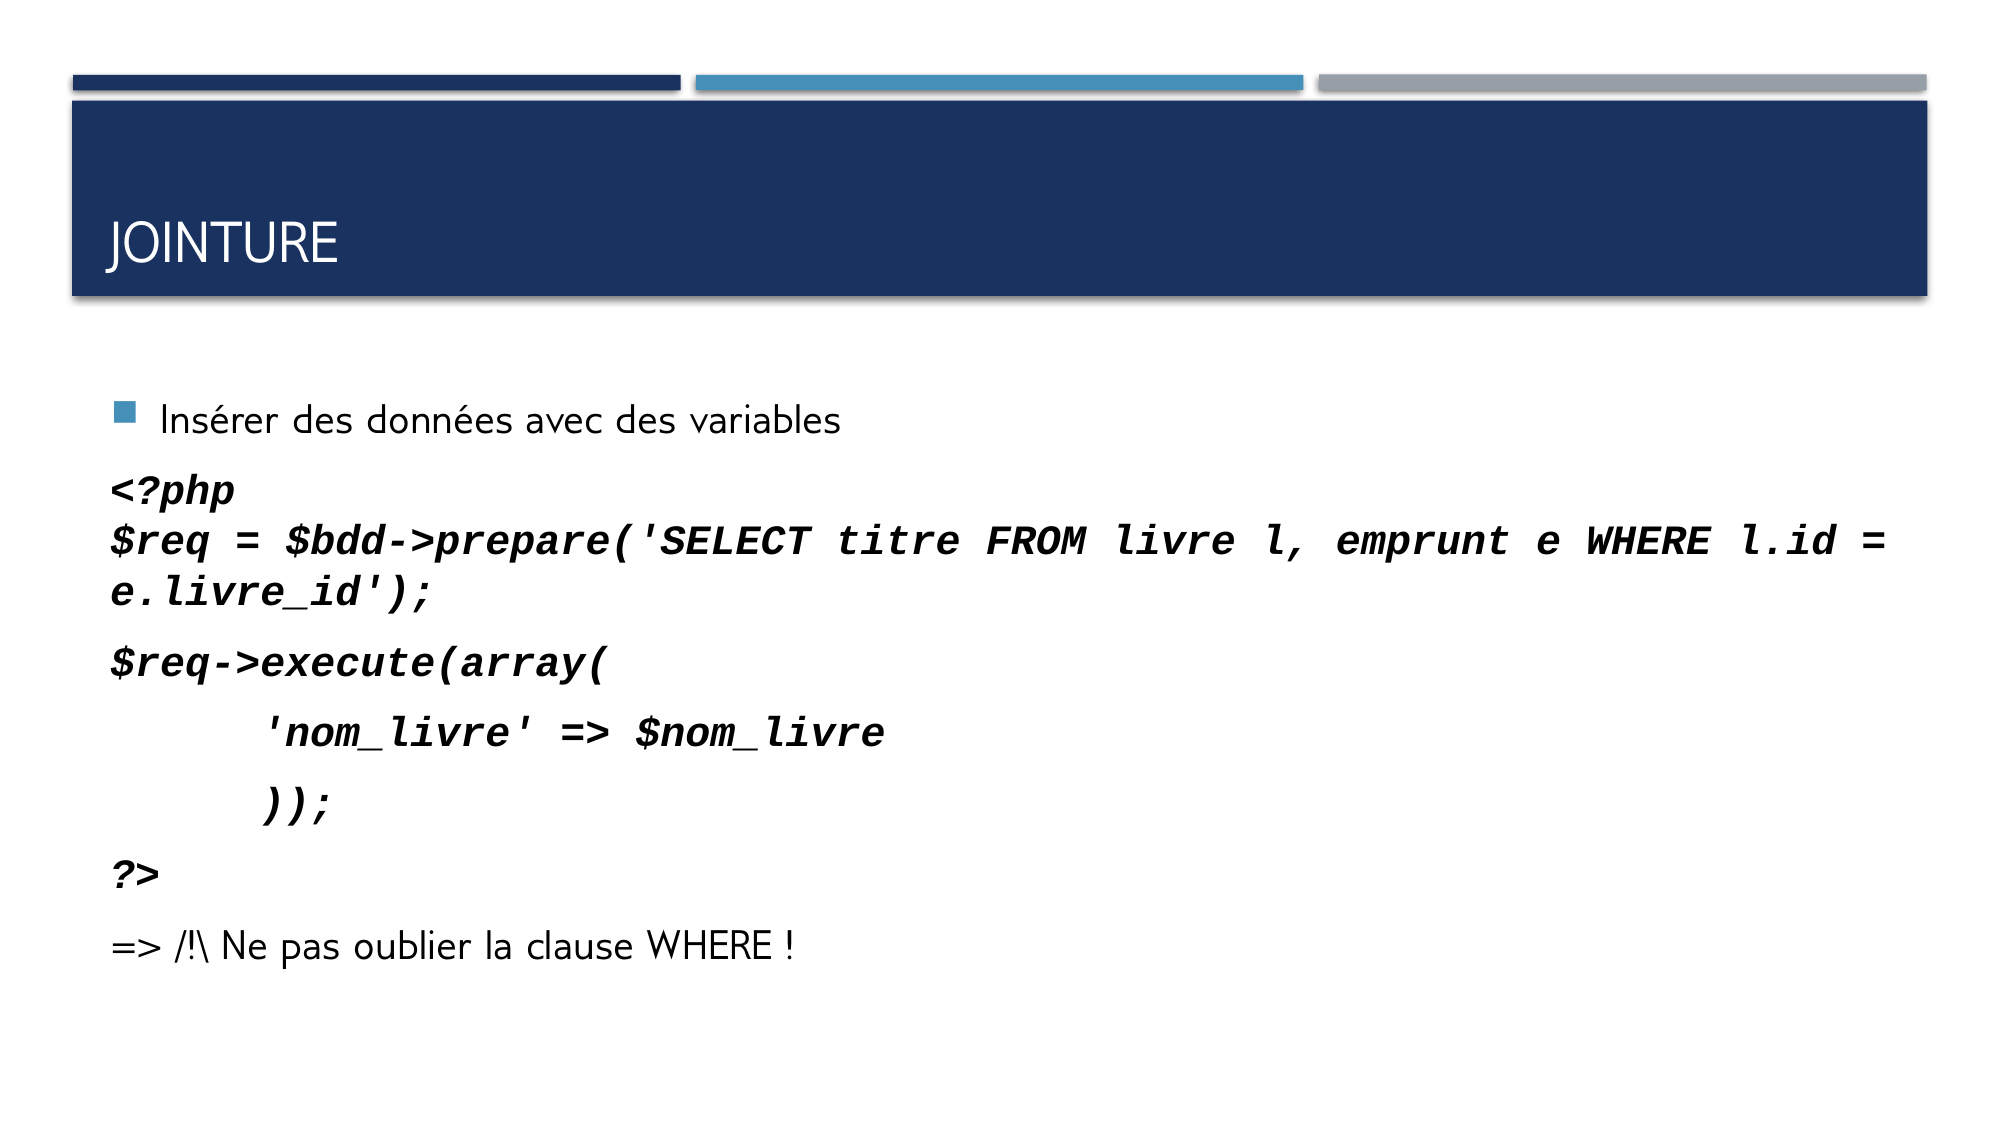

# JOINTURE
Insérer des données avec des variables
<?php
$req = $bdd->prepare('SELECT titre FROM livre l, emprunt e WHERE l.id = e.livre_id');
$req->execute(array(
	'nom_livre' => $nom_livre
	));
?>
=> /!\ Ne pas oublier la clause WHERE !